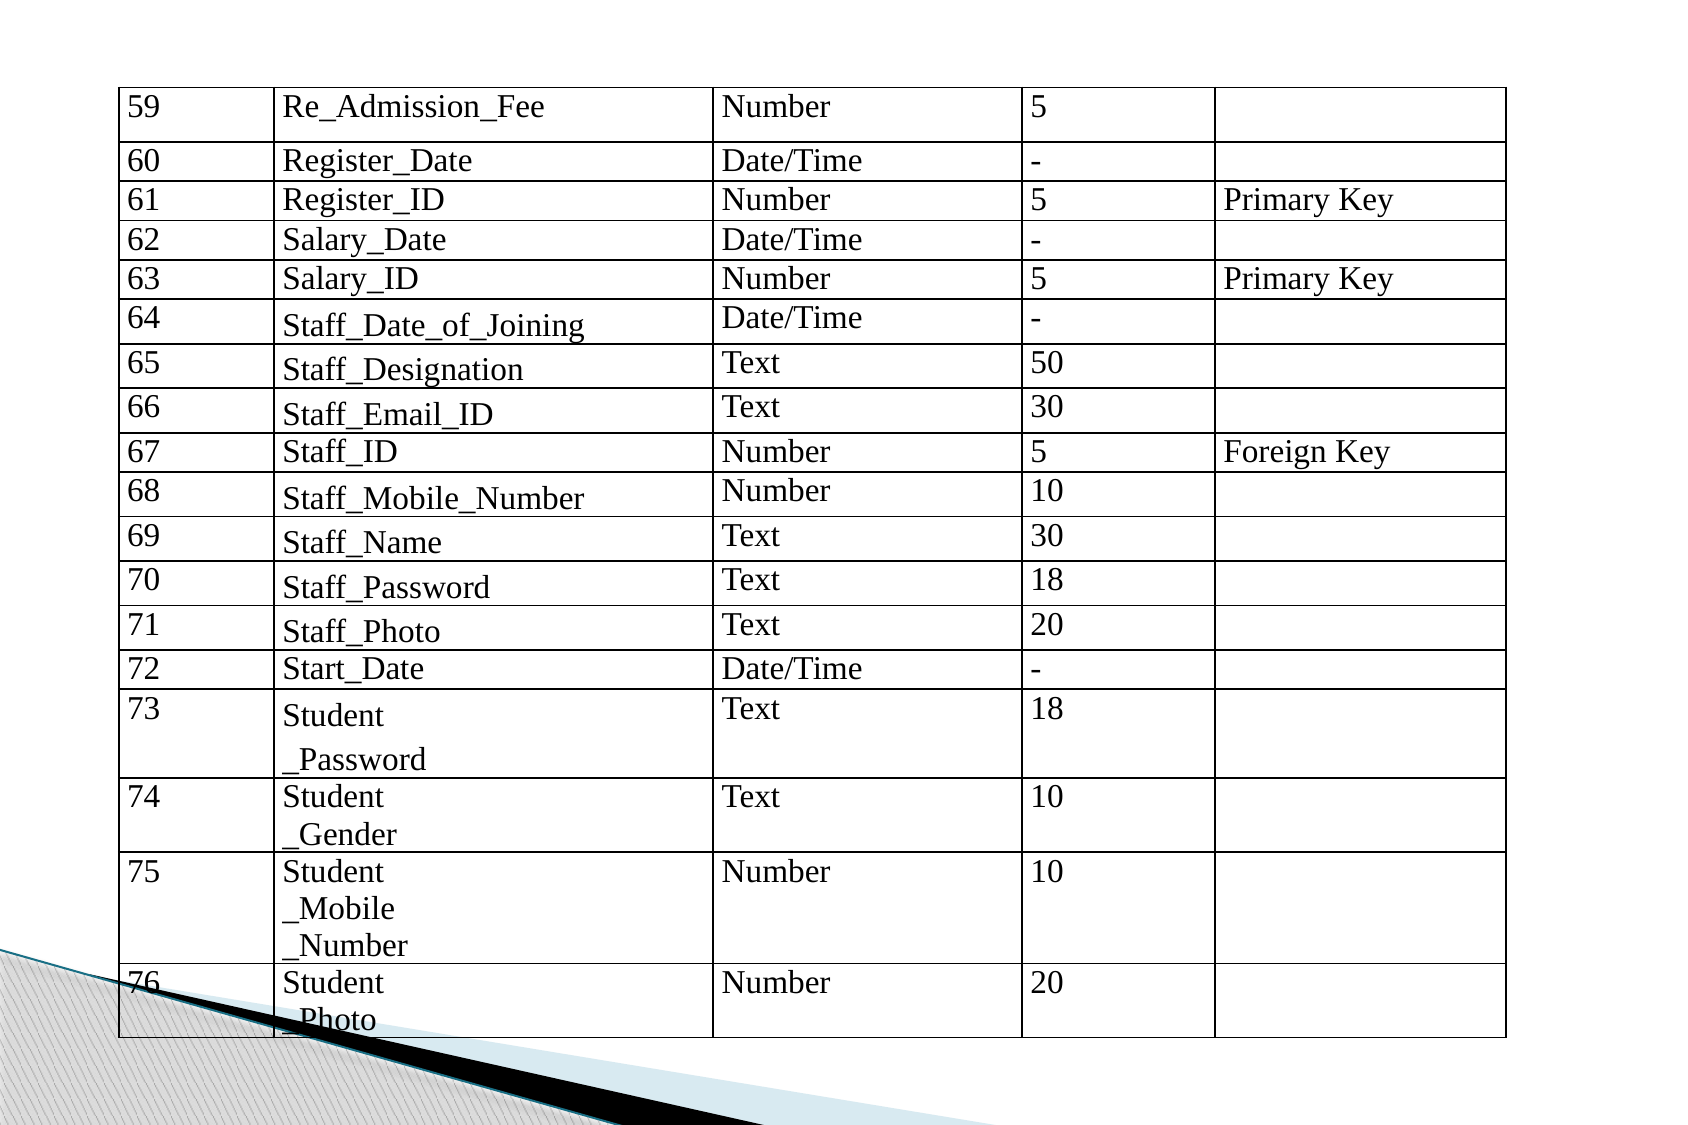

| 59 | Re\_Admission\_Fee | Number | 5 |  |
| --- | --- | --- | --- | --- |
| 60 | Register\_Date | Date/Time | - |  |
| 61 | Register\_ID | Number | 5 | Primary Key |
| 62 | Salary\_Date | Date/Time | - |  |
| 63 | Salary\_ID | Number | 5 | Primary Key |
| 64 | Staff\_Date\_of\_Joining | Date/Time | - |  |
| 65 | Staff\_Designation | Text | 50 |  |
| 66 | Staff\_Email\_ID | Text | 30 |  |
| 67 | Staff\_ID | Number | 5 | Foreign Key |
| 68 | Staff\_Mobile\_Number | Number | 10 |  |
| 69 | Staff\_Name | Text | 30 |  |
| 70 | Staff\_Password | Text | 18 |  |
| 71 | Staff\_Photo | Text | 20 |  |
| 72 | Start\_Date | Date/Time | - |  |
| 73 | Student \_Password | Text | 18 |  |
| 74 | Student \_Gender | Text | 10 |  |
| 75 | Student \_Mobile \_Number | Number | 10 |  |
| 76 | Student \_Photo | Number | 20 |  |